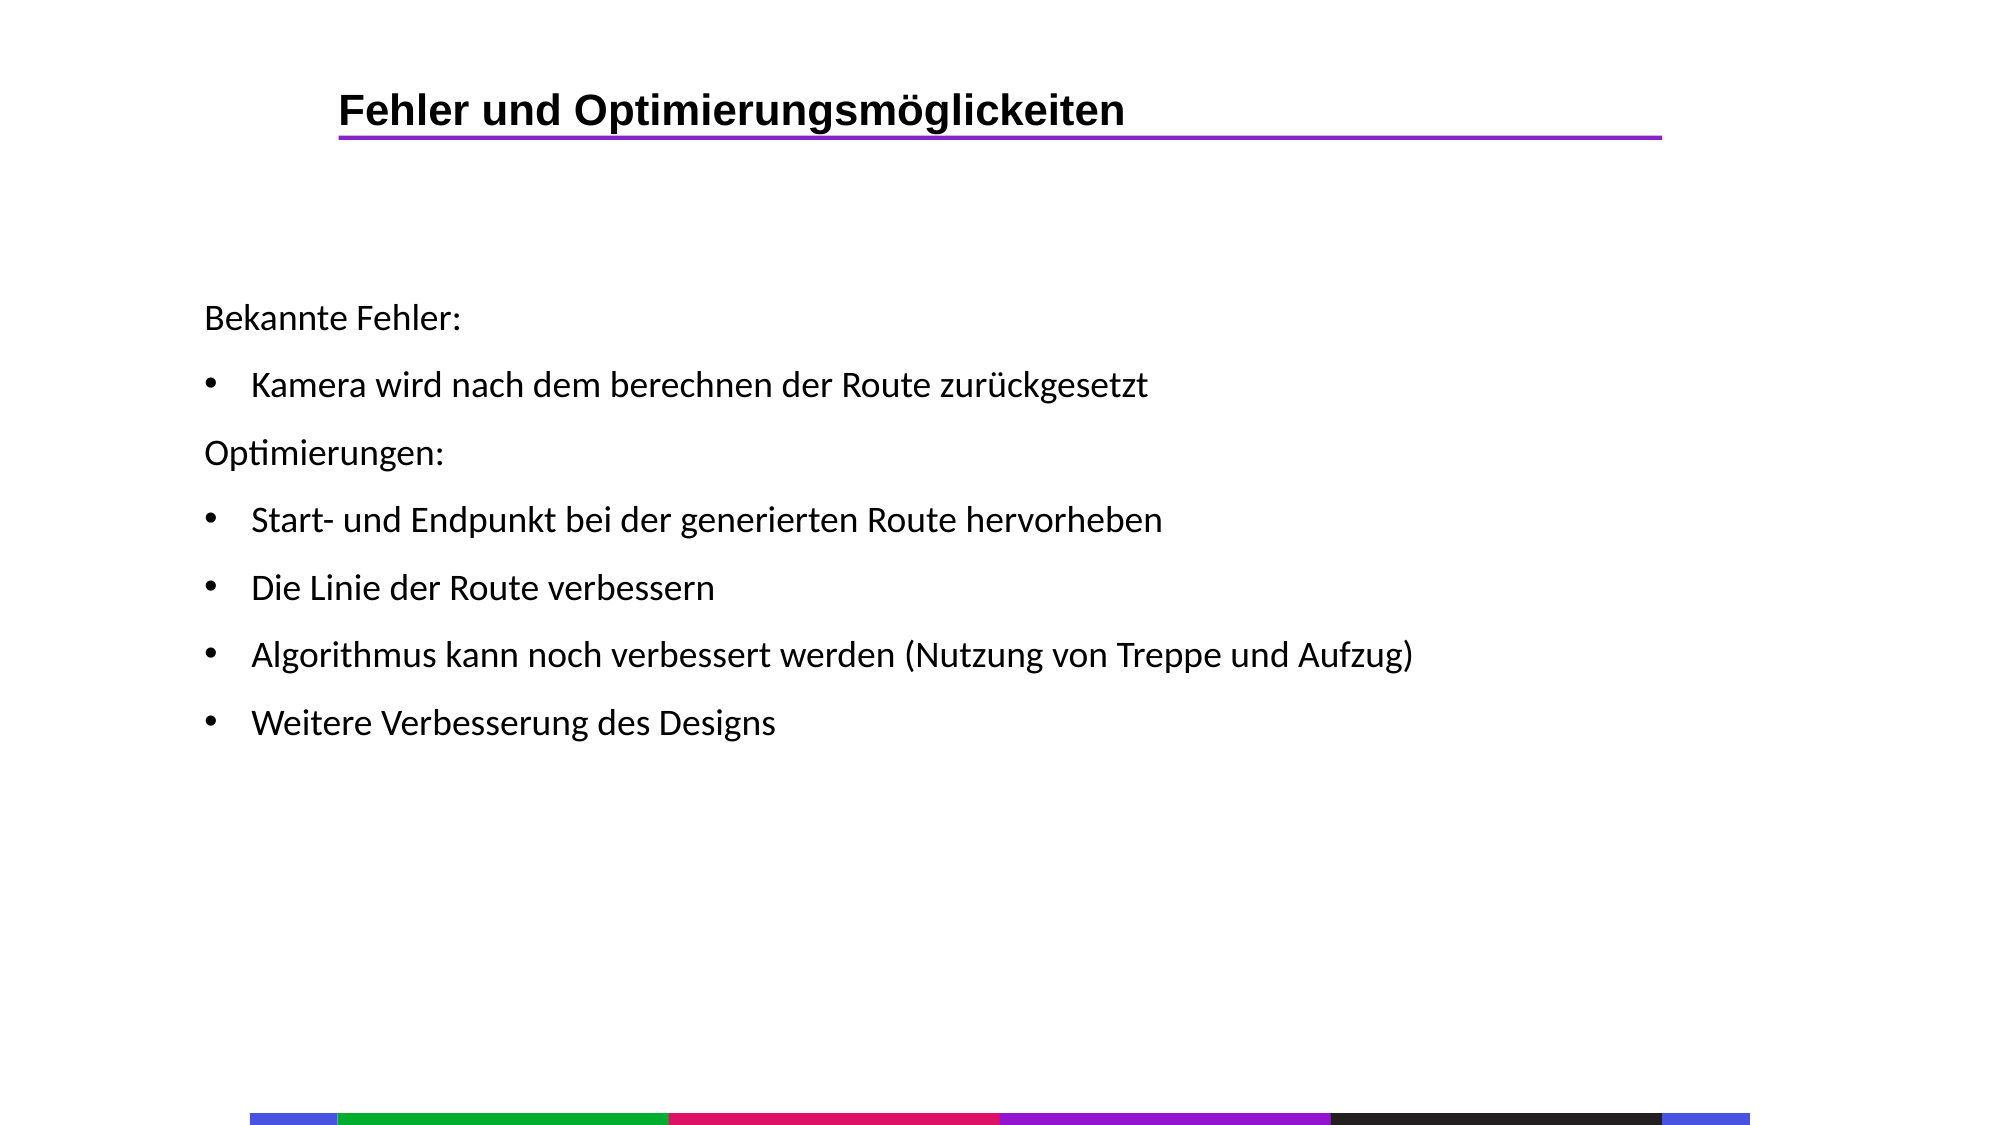

67
Fehler und Optimierungsmöglickeiten
53

21
53
Bekannte Fehler:
Kamera wird nach dem berechnen der Route zurückgesetzt
Optimierungen:
Start- und Endpunkt bei der generierten Route hervorheben
Die Linie der Route verbessern
Algorithmus kann noch verbessert werden (Nutzung von Treppe und Aufzug)
Weitere Verbesserung des Designs

21
53
21
53
21
53
21
53
21
53
21
53
21
53

133
21
133
21
133
21
133
21
133
21
133